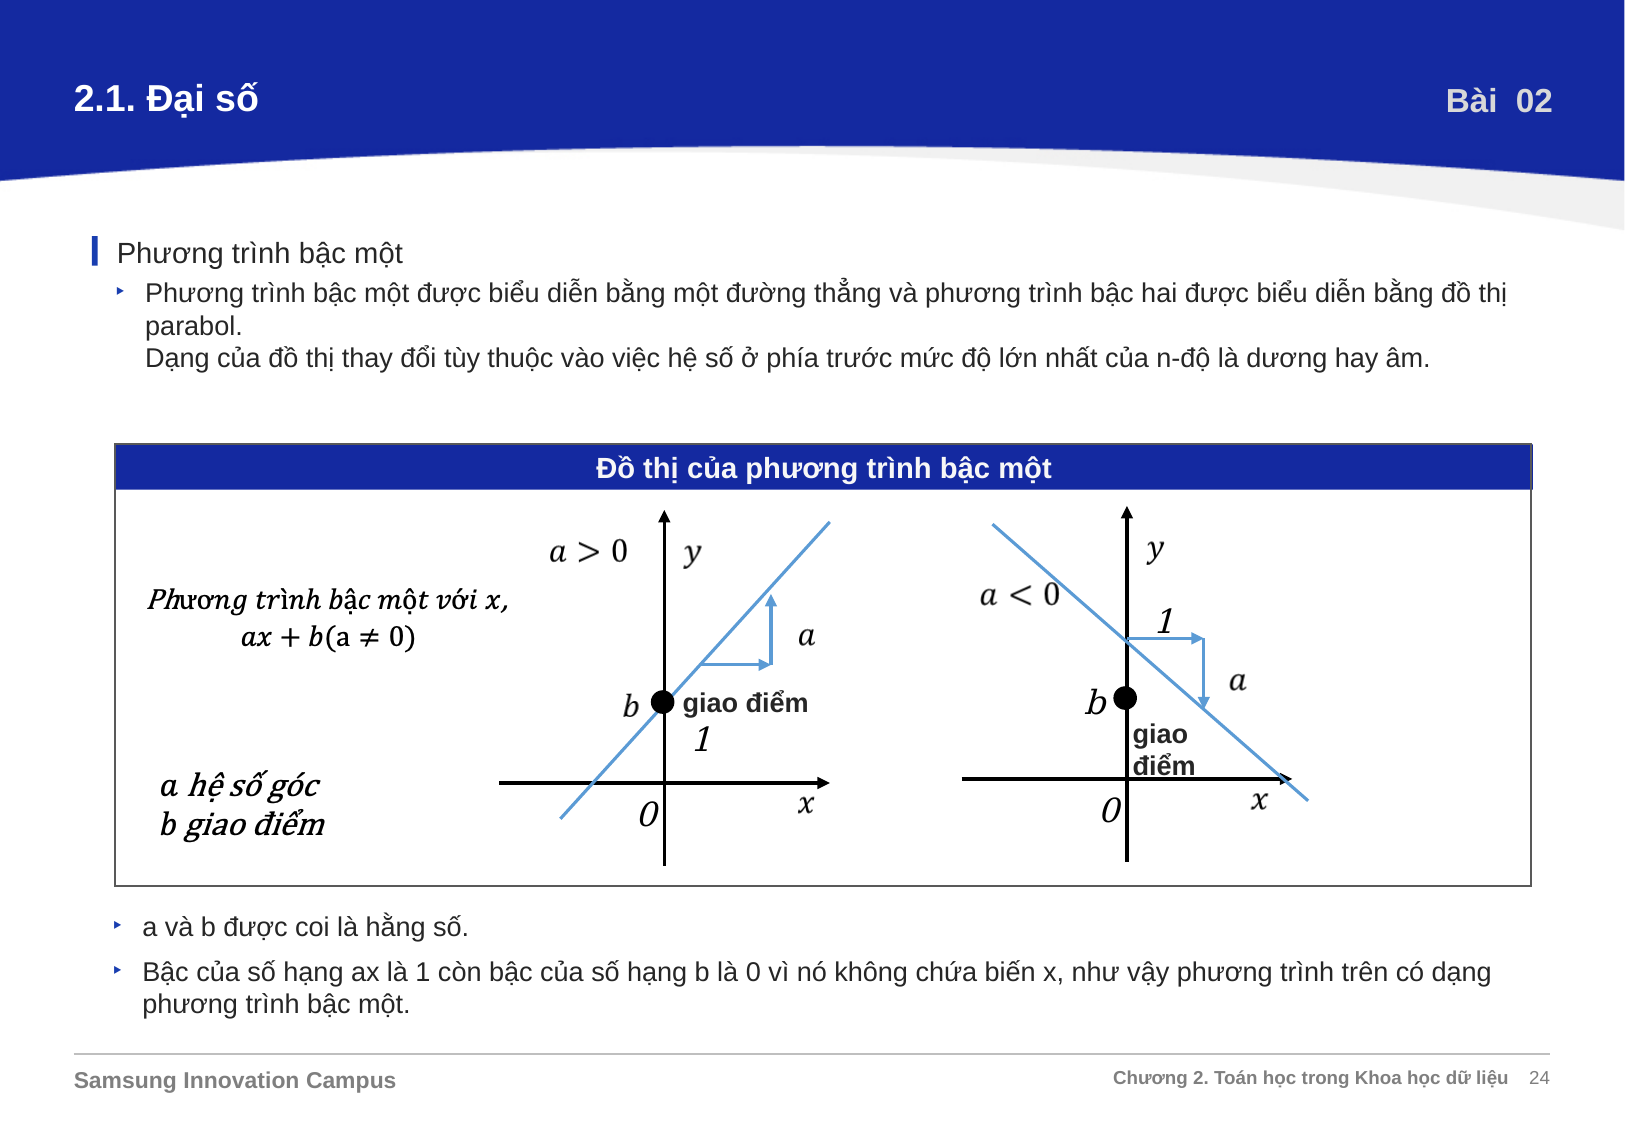

2.1. Đại số
Bài  02
Phương trình bậc một

Phương trình bậc một được biểu diễn bằng một đường thẳng và phương trình bậc hai được biểu diễn bằng đồ thị parabol.
Dạng của đồ thị thay đổi tùy thuộc vào việc hệ số ở phía trước mức độ lớn nhất của n-độ là dương hay âm.

Đồ thị của phương trình bậc một

1

b

giao điểm

0

giao điểm  1

0

a và b được coi là hằng số.
Bậc của số hạng ax là 1 còn bậc của số hạng b là 0 vì nó không chứa biến x, như vậy phương trình trên có dạng phương trình bậc một.